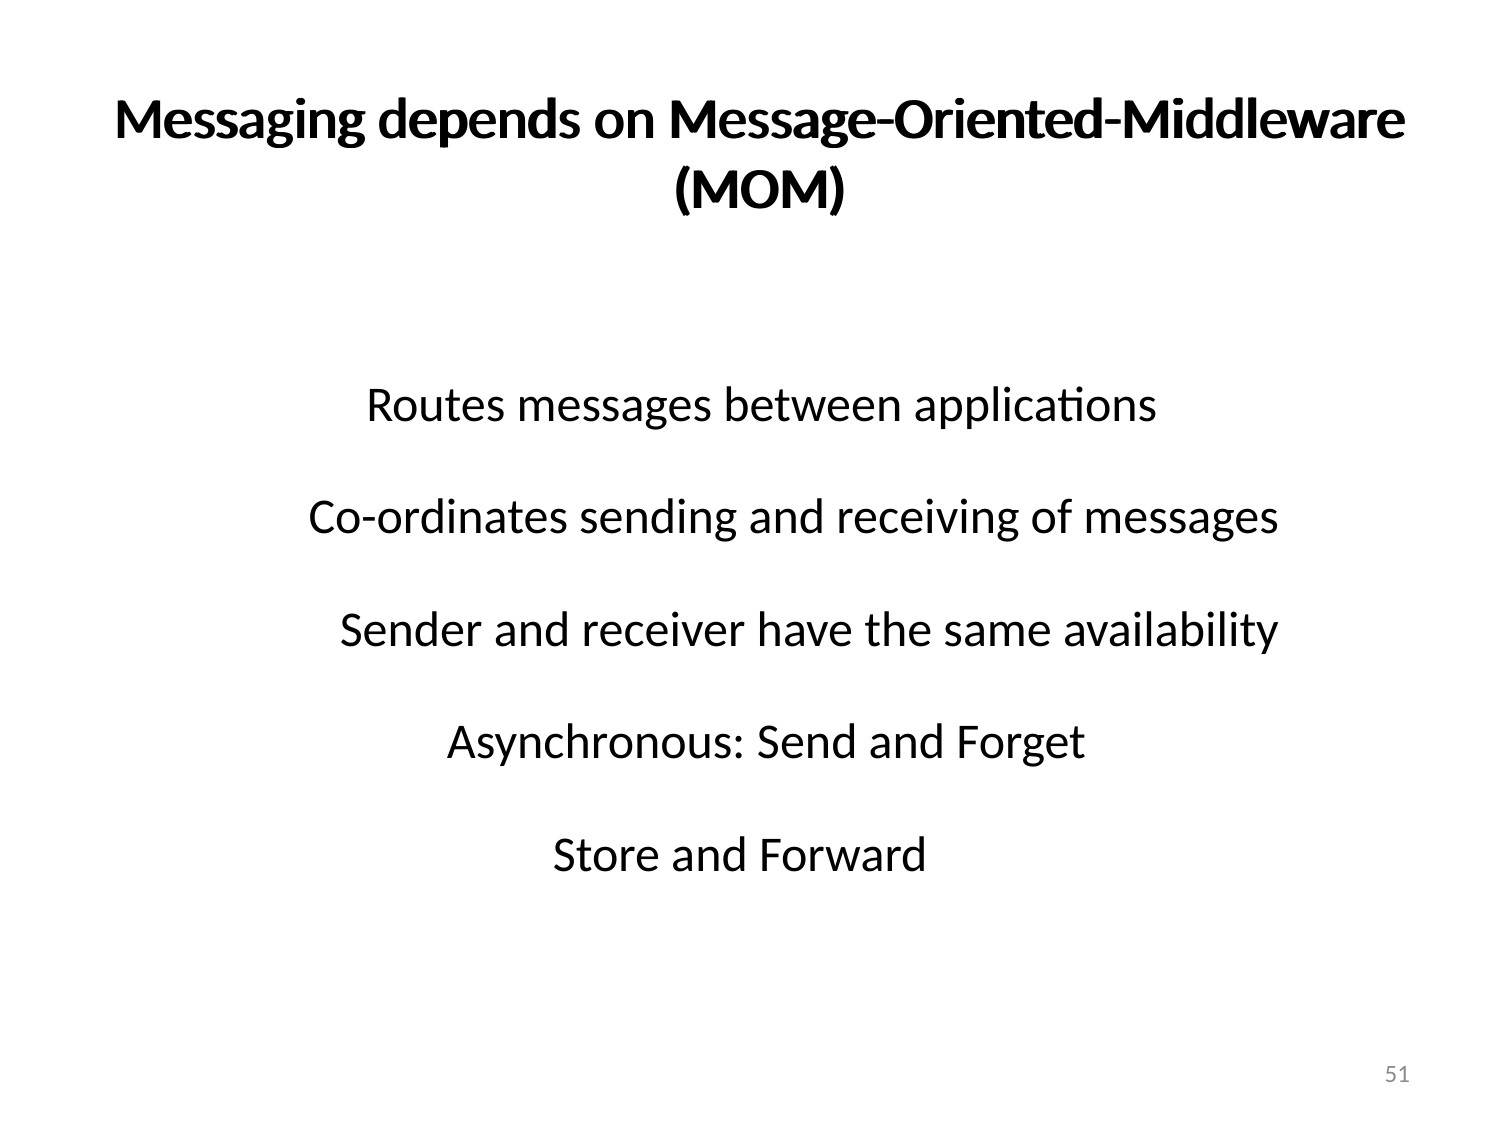

Messaging depends on Message-Oriented-Middleware (MOM)
Messaging depends on Message-Oriented-Middleware (MOM)
Routes messages between applications
Co-ordinates sending and receiving of messages
Sender and receiver have the same availability
Asynchronous: Send and Forget
Store and Forward
51